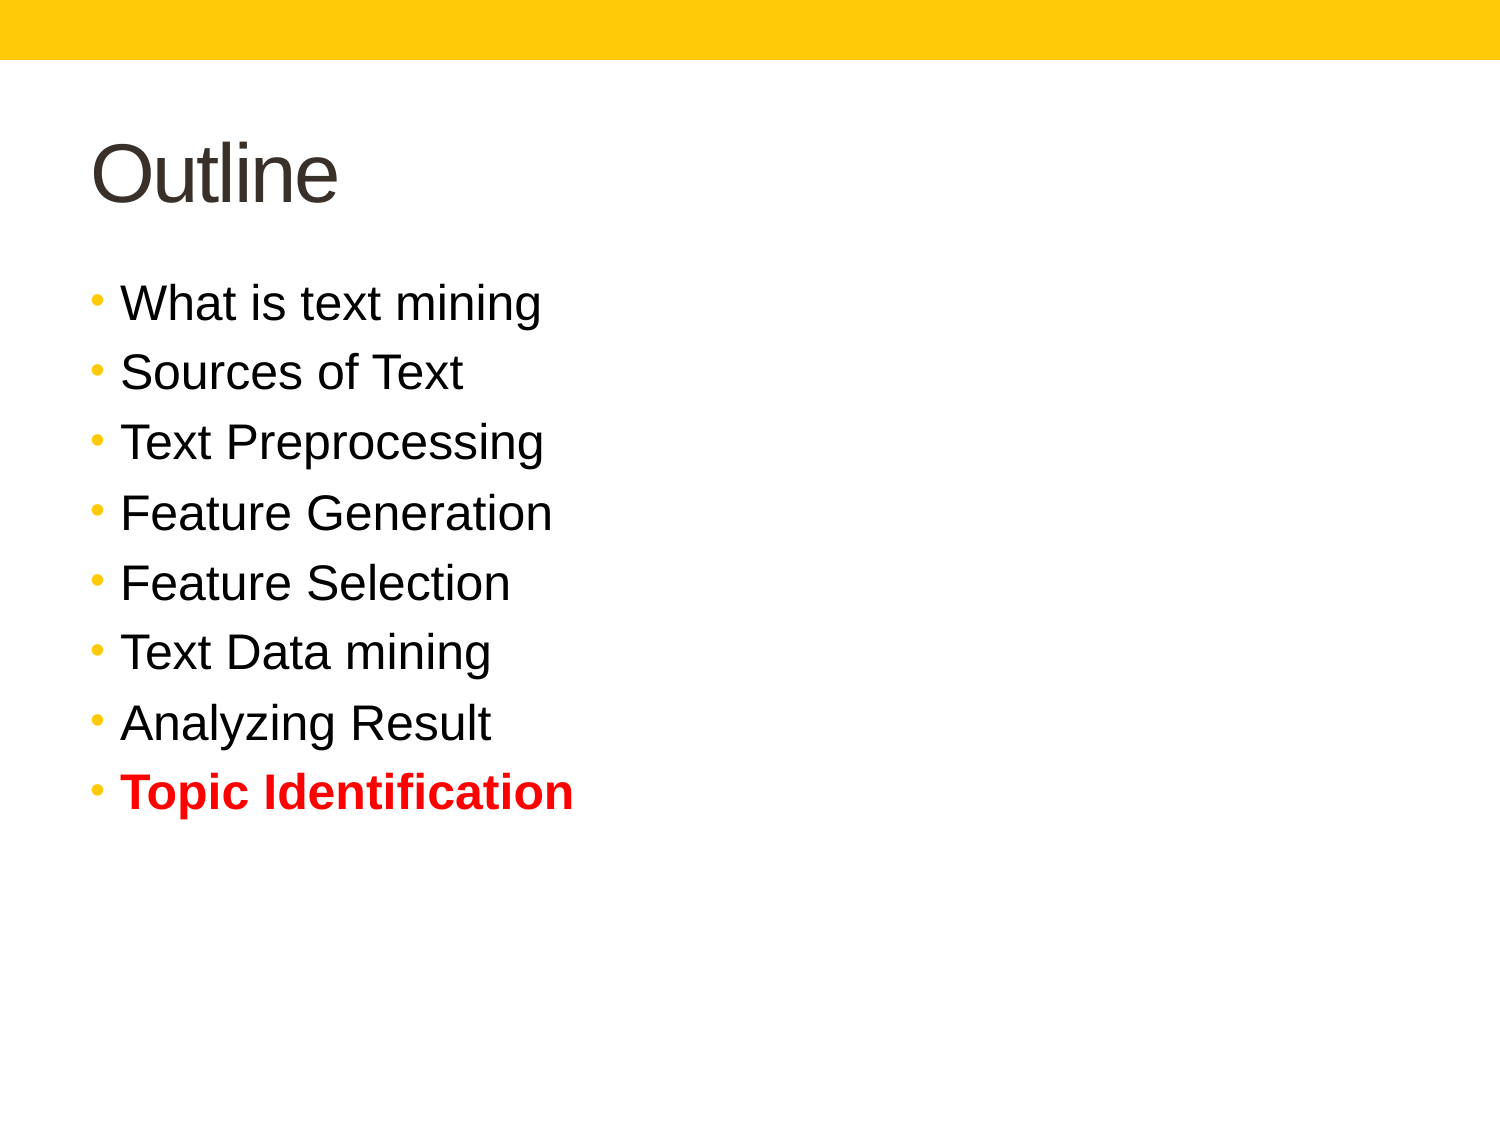

# Outline
What is text mining
Sources of Text
Text Preprocessing
Feature Generation
Feature Selection
Text Data mining
Analyzing Result
Topic Identification